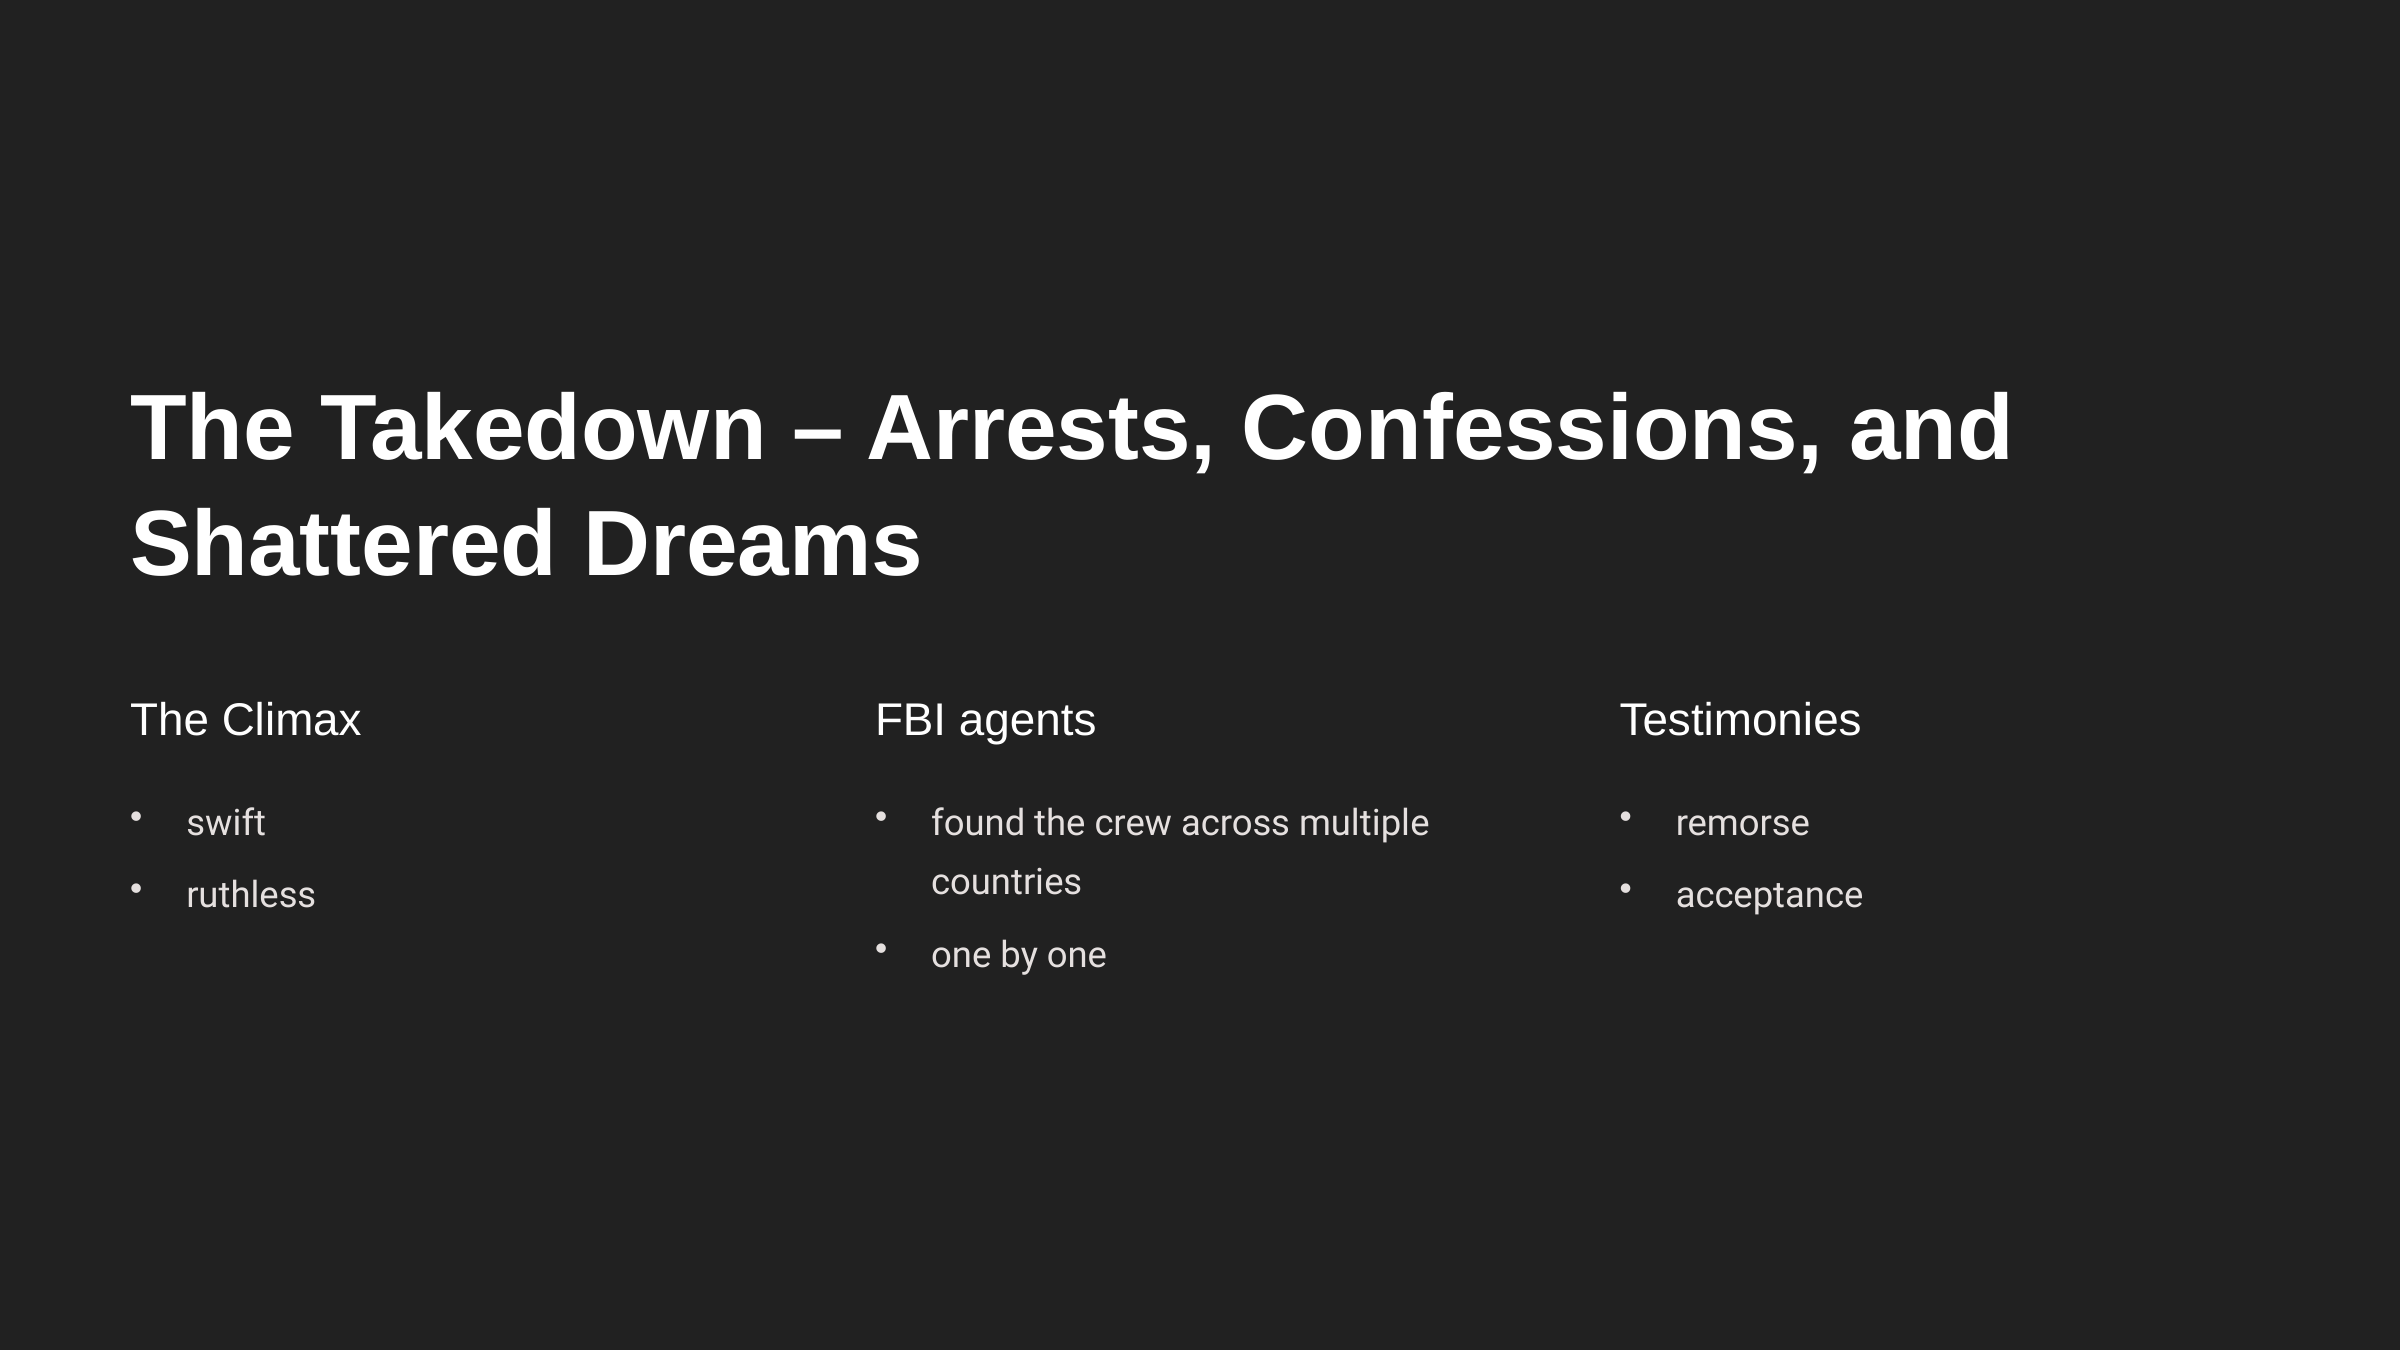

The Takedown – Arrests, Confessions, and Shattered Dreams
The Climax
FBI agents
Testimonies
swift
found the crew across multiple countries
remorse
ruthless
acceptance
one by one